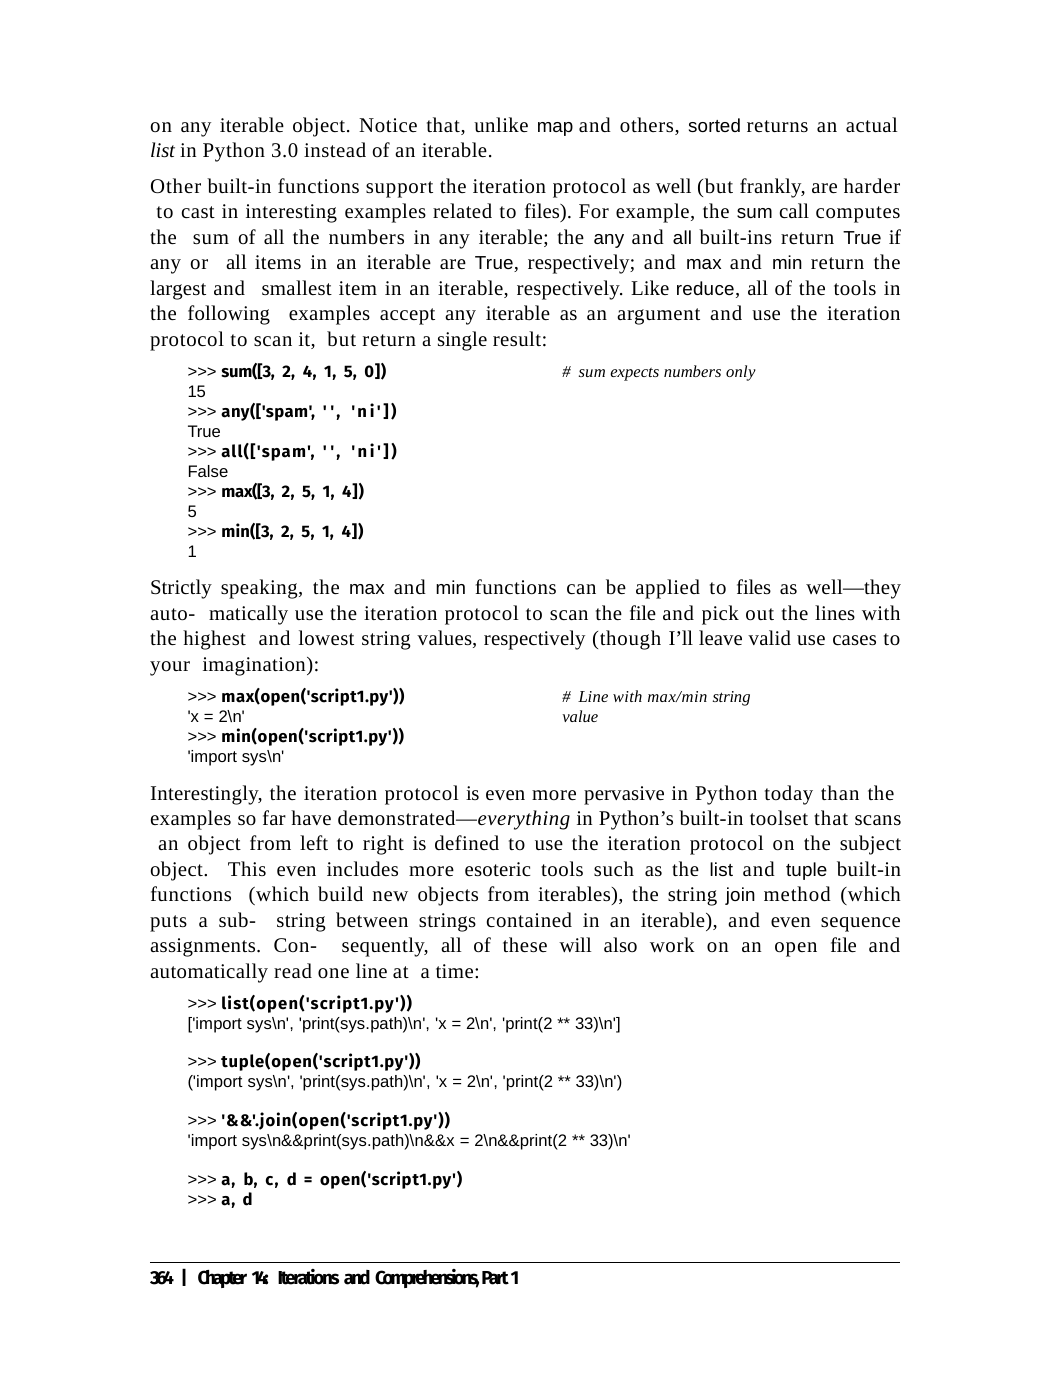

on any iterable object. Notice that, unlike map and others, sorted returns an actual
list in Python 3.0 instead of an iterable.
Other built-in functions support the iteration protocol as well (but frankly, are harder  to cast in interesting examples related to files). For example, the sum call computes the  sum of all the numbers in any iterable; the any and all built-ins return True if any or  all items in an iterable are True, respectively; and max and min return the largest and  smallest item in an iterable, respectively. Like reduce, all of the tools in the following  examples accept any iterable as an argument and use the iteration protocol to scan it,  but return a single result:
>>> sum([3, 2, 4, 1, 5, 0])
15
>>> any(['spam', '', 'ni'])
True
>>> all(['spam', '', 'ni'])
False
>>> max([3, 2, 5, 1, 4])
5
>>> min([3, 2, 5, 1, 4])
1
# sum expects numbers only
Strictly speaking, the max and min functions can be applied to files as well—they auto-  matically use the iteration protocol to scan the file and pick out the lines with the highest  and lowest string values, respectively (though I’ll leave valid use cases to your  imagination):
>>> max(open('script1.py'))
'x = 2\n'
>>> min(open('script1.py'))
'import sys\n'
# Line with max/min string value
Interestingly, the iteration protocol is even more pervasive in Python today than the  examples so far have demonstrated—everything in Python’s built-in toolset that scans  an object from left to right is defined to use the iteration protocol on the subject object.  This even includes more esoteric tools such as the list and tuple built-in functions  (which build new objects from iterables), the string join method (which puts a sub-  string between strings contained in an iterable), and even sequence assignments. Con-  sequently, all of these will also work on an open file and automatically read one line at  a time:
>>> list(open('script1.py'))
['import sys\n', 'print(sys.path)\n', 'x = 2\n', 'print(2 ** 33)\n']

>>> tuple(open('script1.py'))
('import sys\n', 'print(sys.path)\n', 'x = 2\n', 'print(2 ** 33)\n')

>>> '&&'.join(open('script1.py'))
'import sys\n&&print(sys.path)\n&&x = 2\n&&print(2 ** 33)\n'

>>> a, b, c, d = open('script1.py')
>>> a, d

364  |  Chapter 14:  Iterations and Comprehensions, Part 1